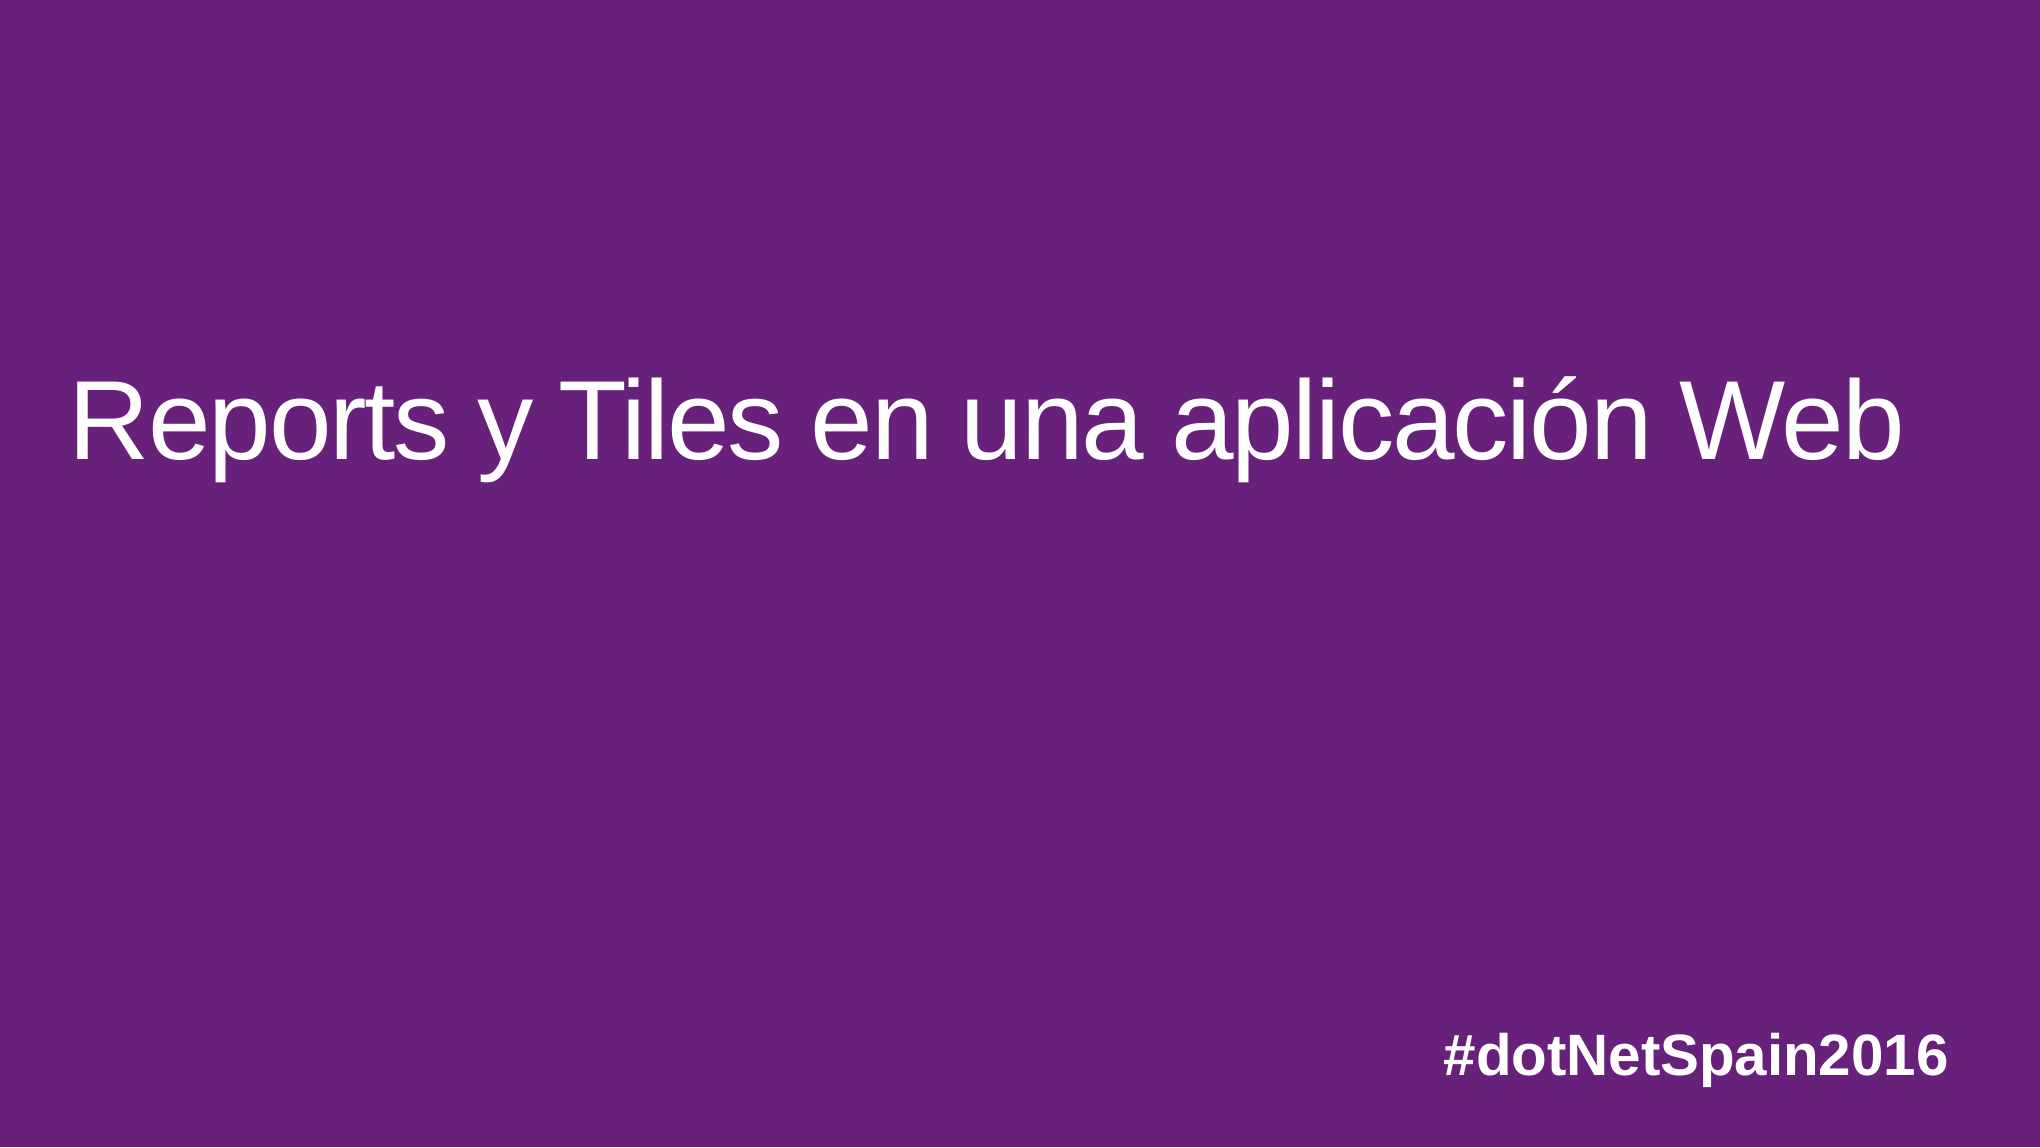

# Reports y Tiles en una aplicación Web